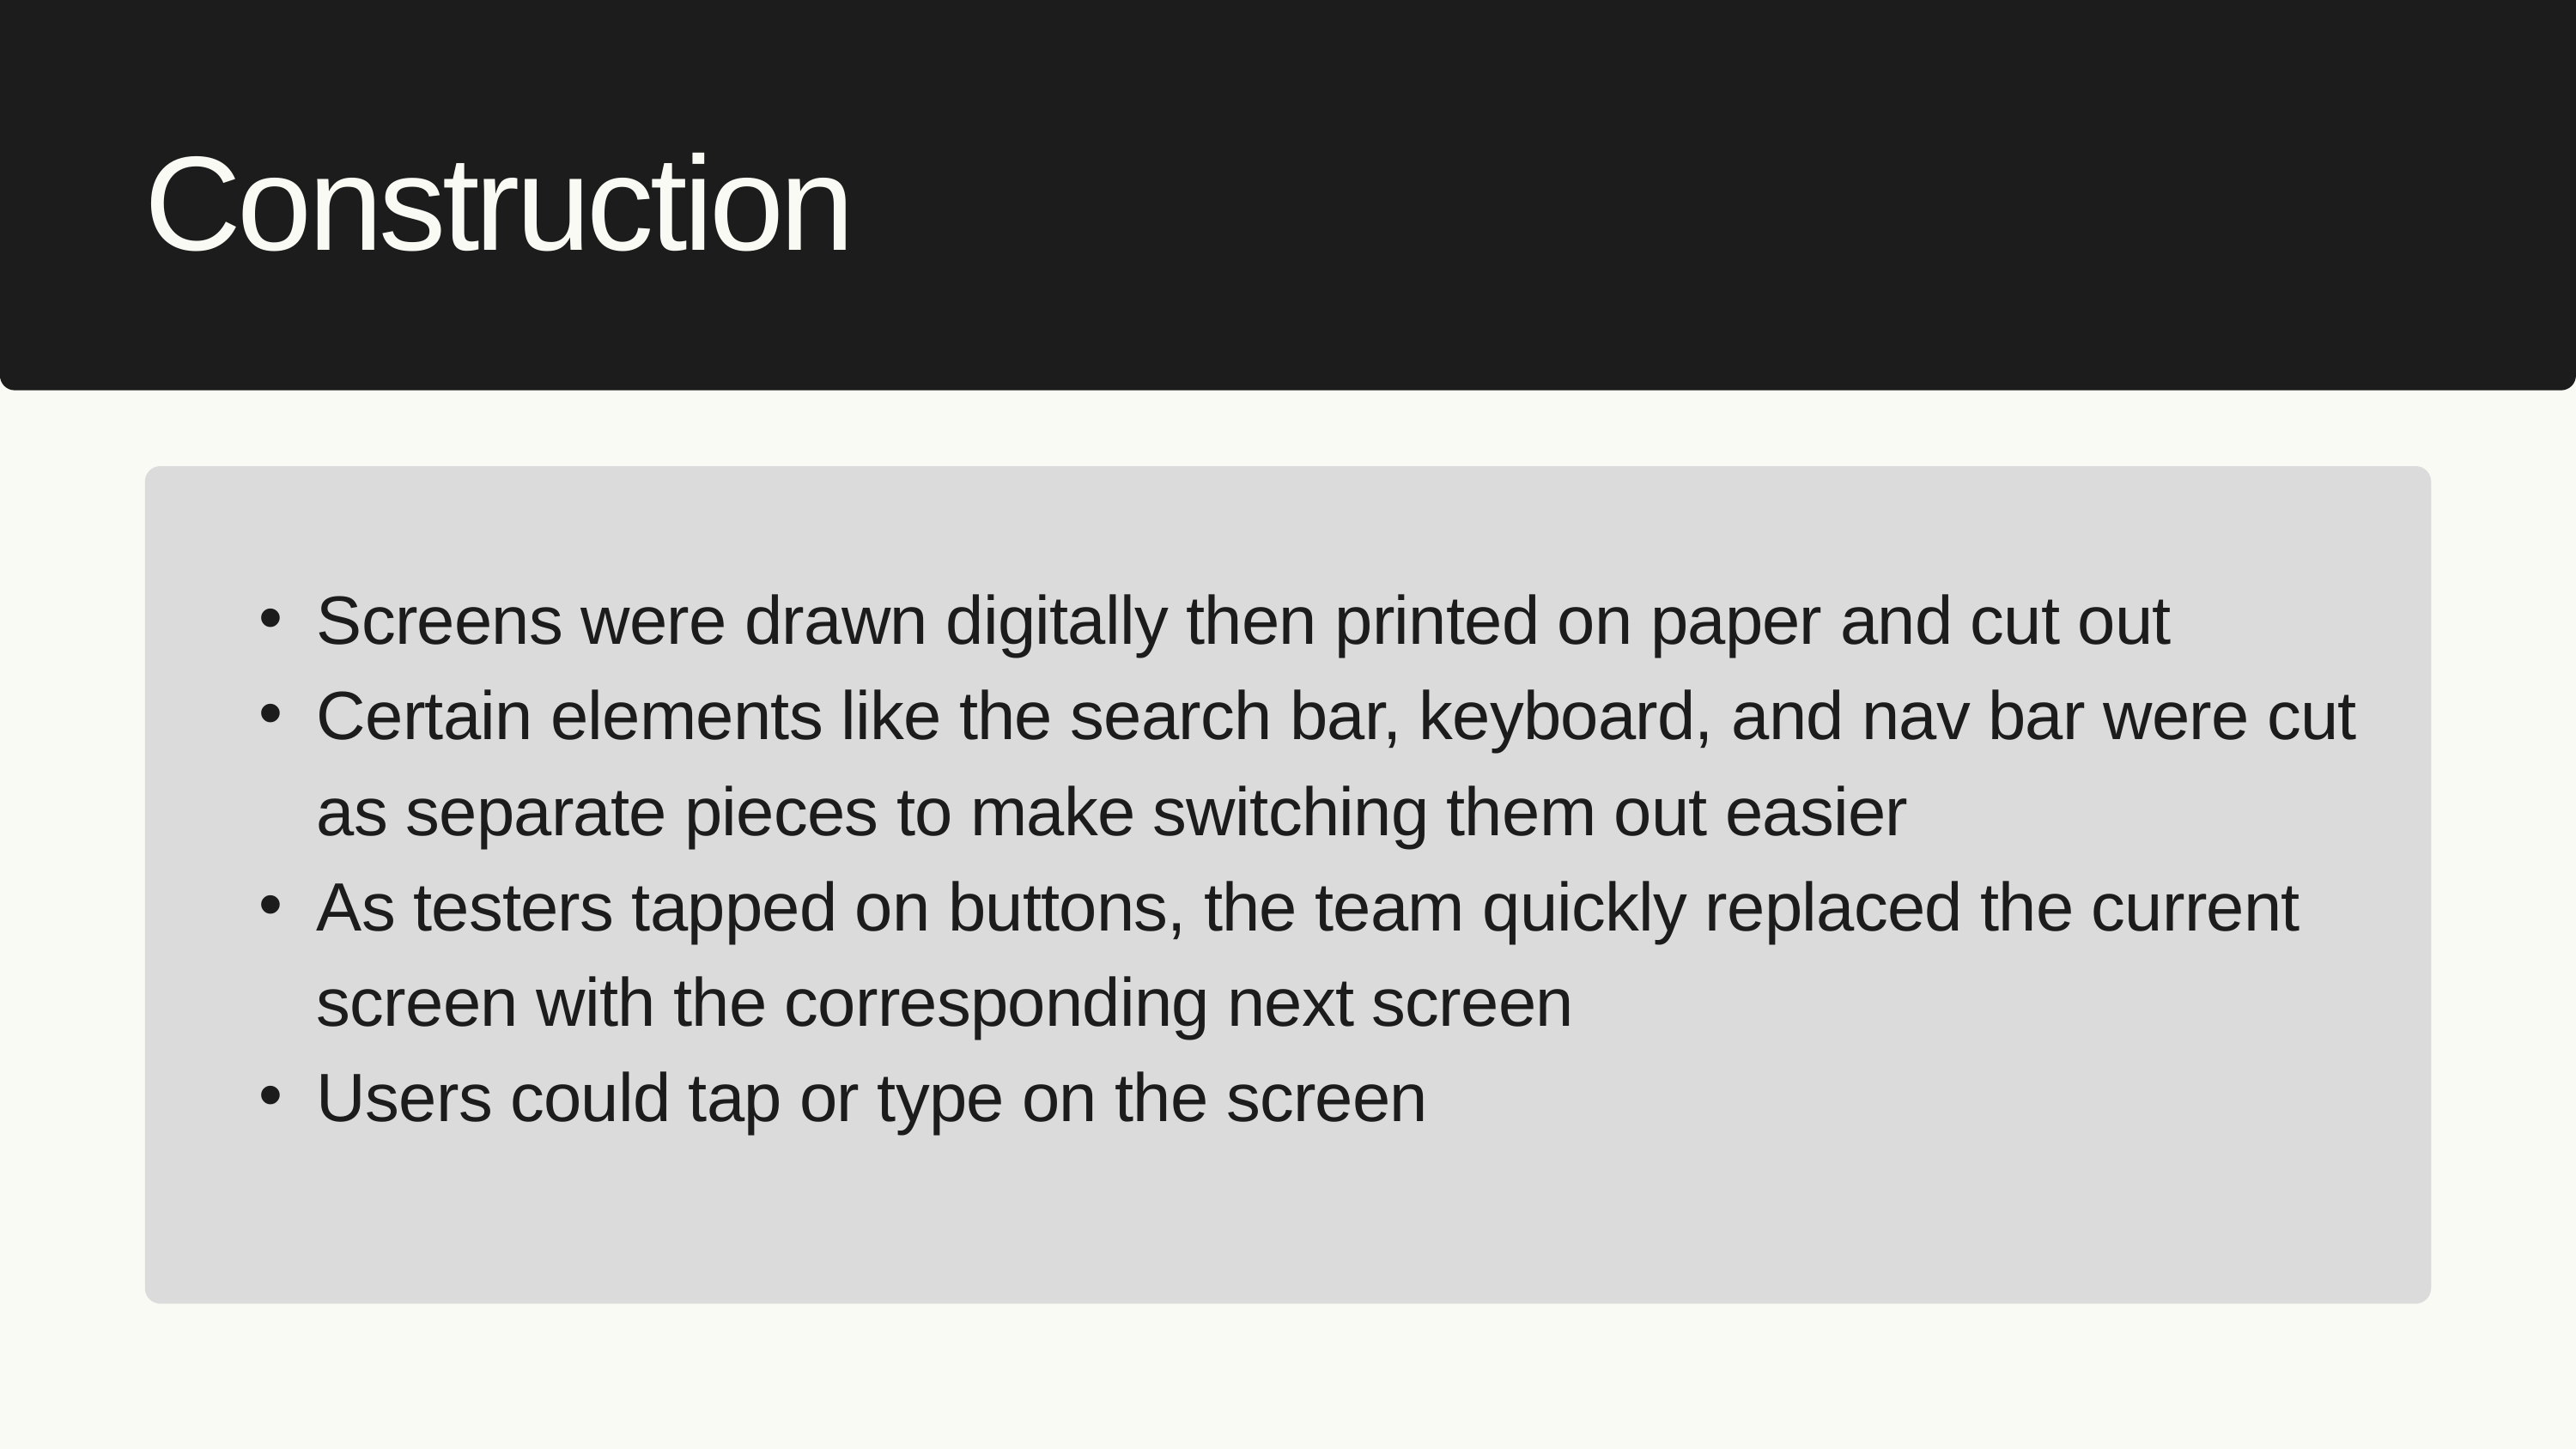

Construction

Screens were drawn digitally then printed on paper and cut out
Certain elements like the search bar, keyboard, and nav bar were cut as separate pieces to make switching them out easier
As testers tapped on buttons, the team quickly replaced the current screen with the corresponding next screen
Users could tap or type on the screen